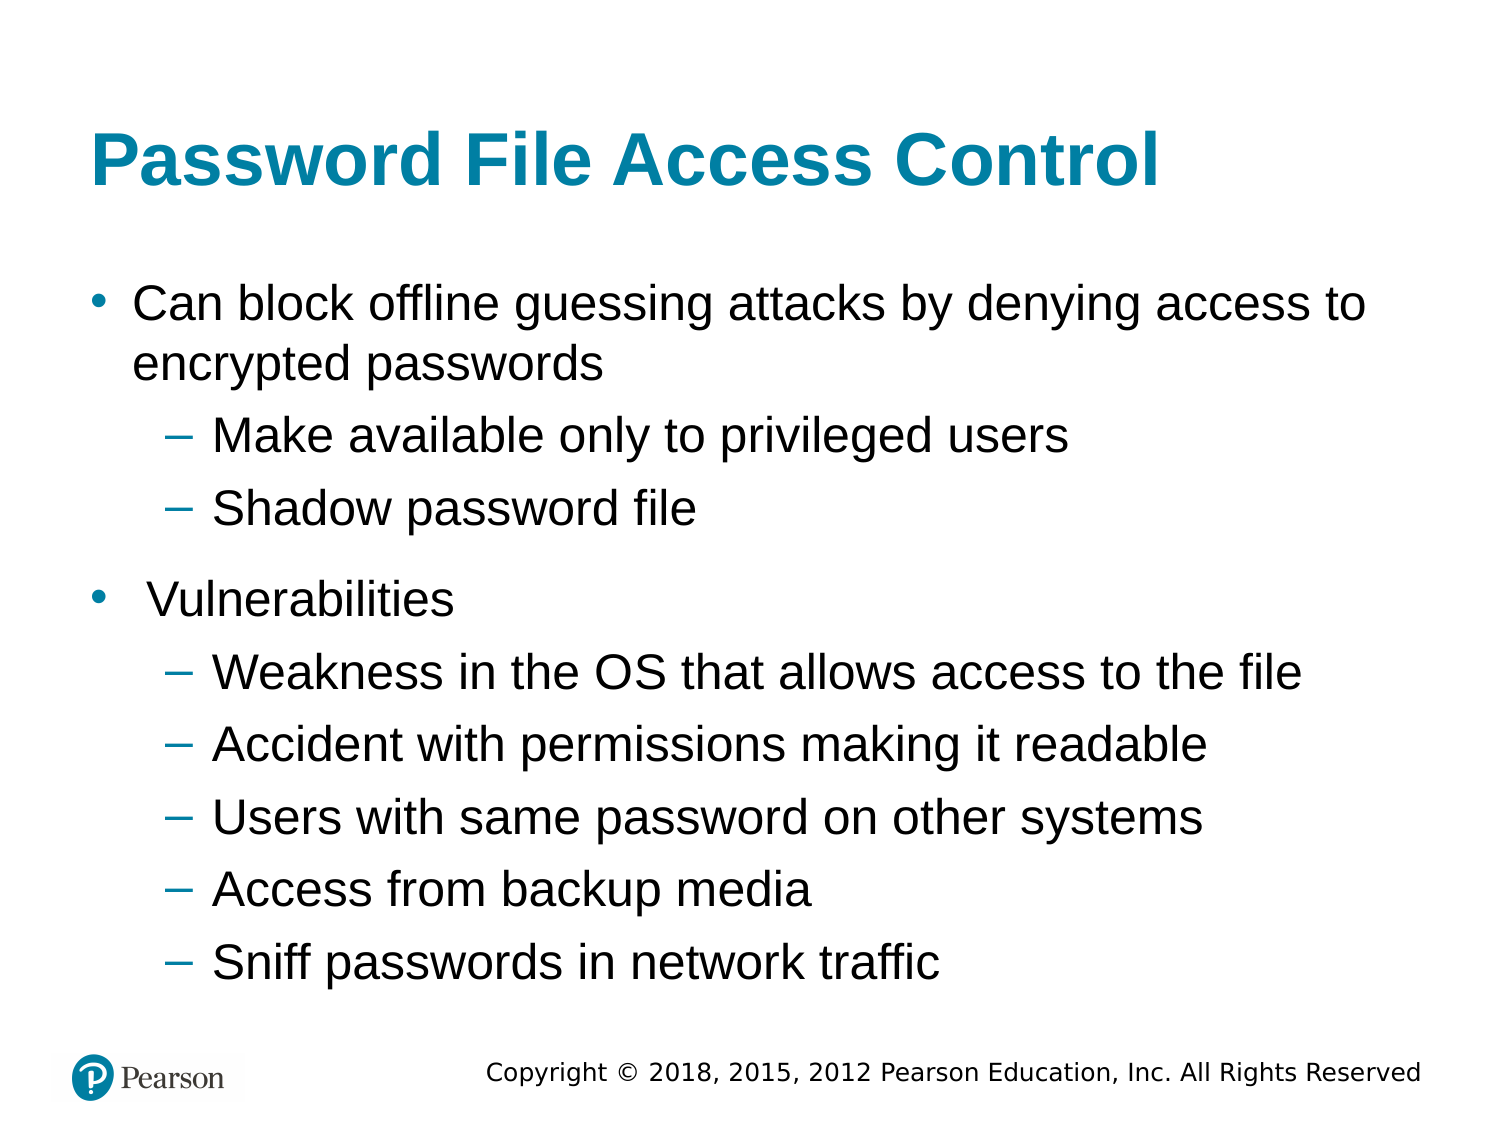

# Password File Access Control
Can block offline guessing attacks by denying access to encrypted passwords
Make available only to privileged users
Shadow password file
 Vulnerabilities
Weakness in the O S that allows access to the file
Accident with permissions making it readable
Users with same password on other systems
Access from backup media
Sniff passwords in network traffic